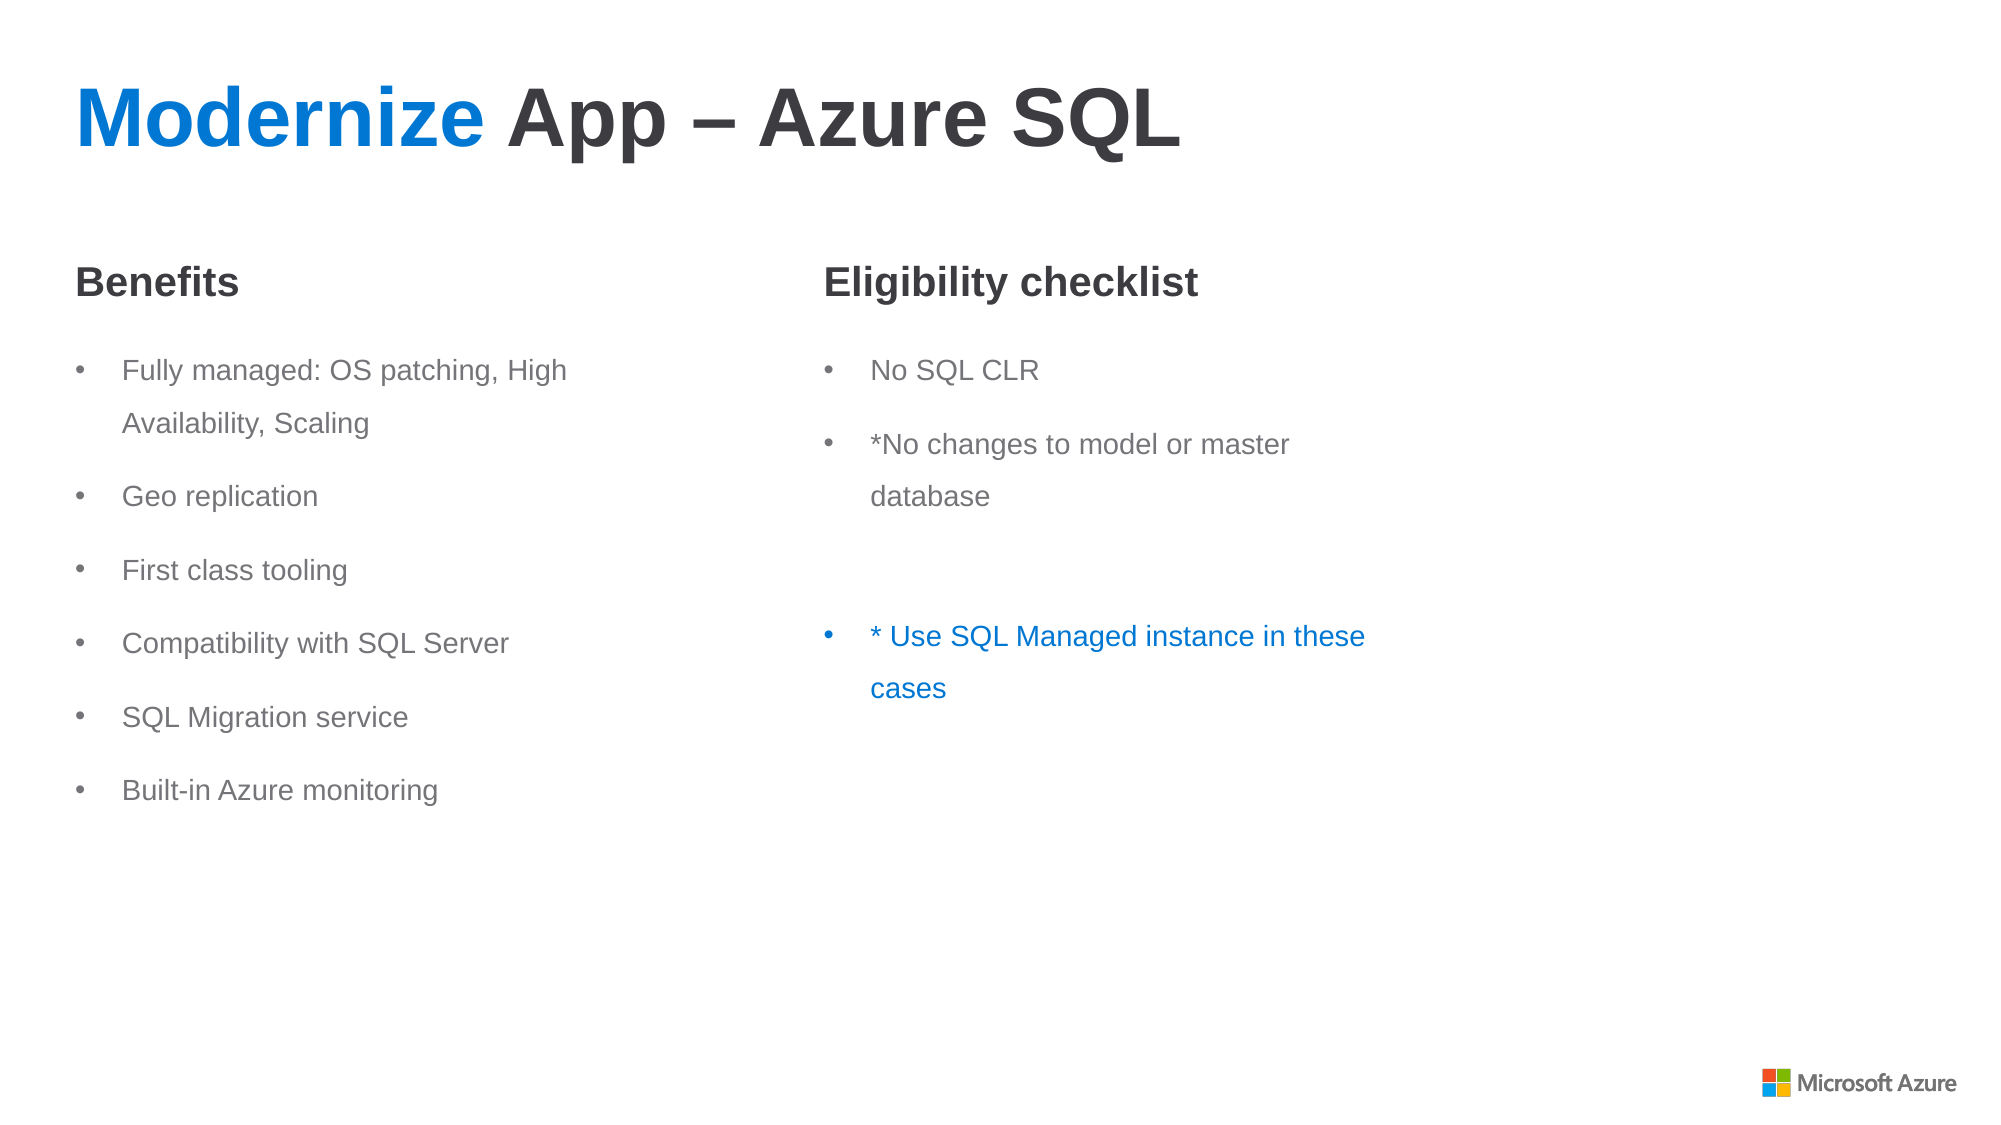

Modernize App – Azure SQL
Benefits
Eligibility checklist
Fully managed: OS patching, High Availability, Scaling
Geo replication
First class tooling
Compatibility with SQL Server
SQL Migration service
Built-in Azure monitoring
No SQL CLR
*No changes to model or master database

* Use SQL Managed instance in these cases